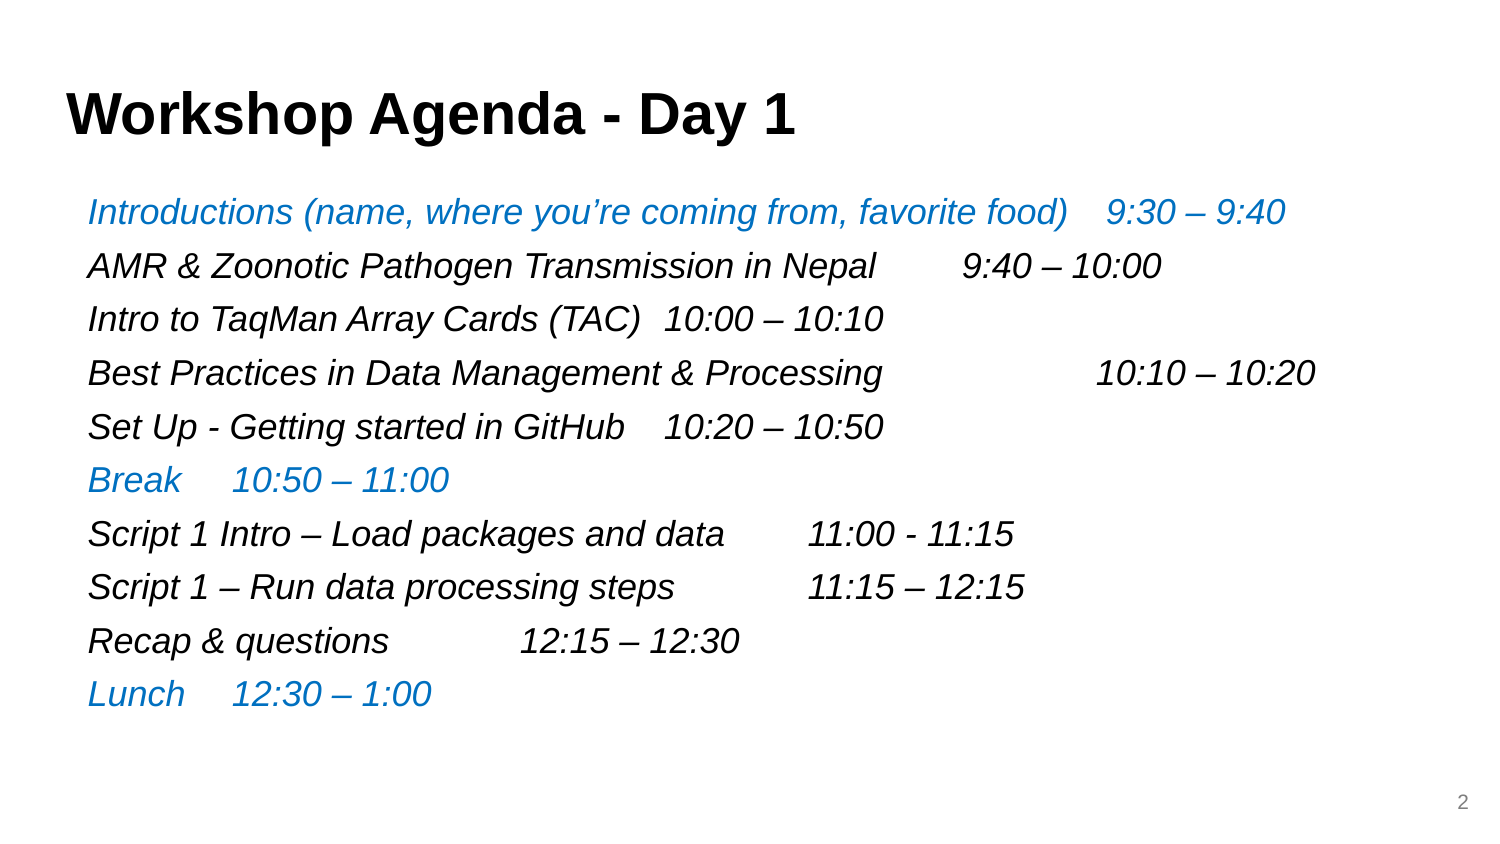

# Workshop Agenda - Day 1
Introductions (name, where you’re coming from, favorite food)	 9:30 – 9:40
AMR & Zoonotic Pathogen Transmission in Nepal      		 9:40 – 10:00
Intro to TaqMan Array Cards (TAC)				10:00 – 10:10
Best Practices in Data Management & Processing	        	10:10 – 10:20
Set Up - Getting started in GitHub 				10:20 – 10:50
Break							10:50 – 11:00
Script 1 Intro – Load packages and data			11:00 - 11:15
Script 1 – Run data processing steps				11:15 – 12:15
Recap & questions					12:15 – 12:30
Lunch							12:30 – 1:00

2